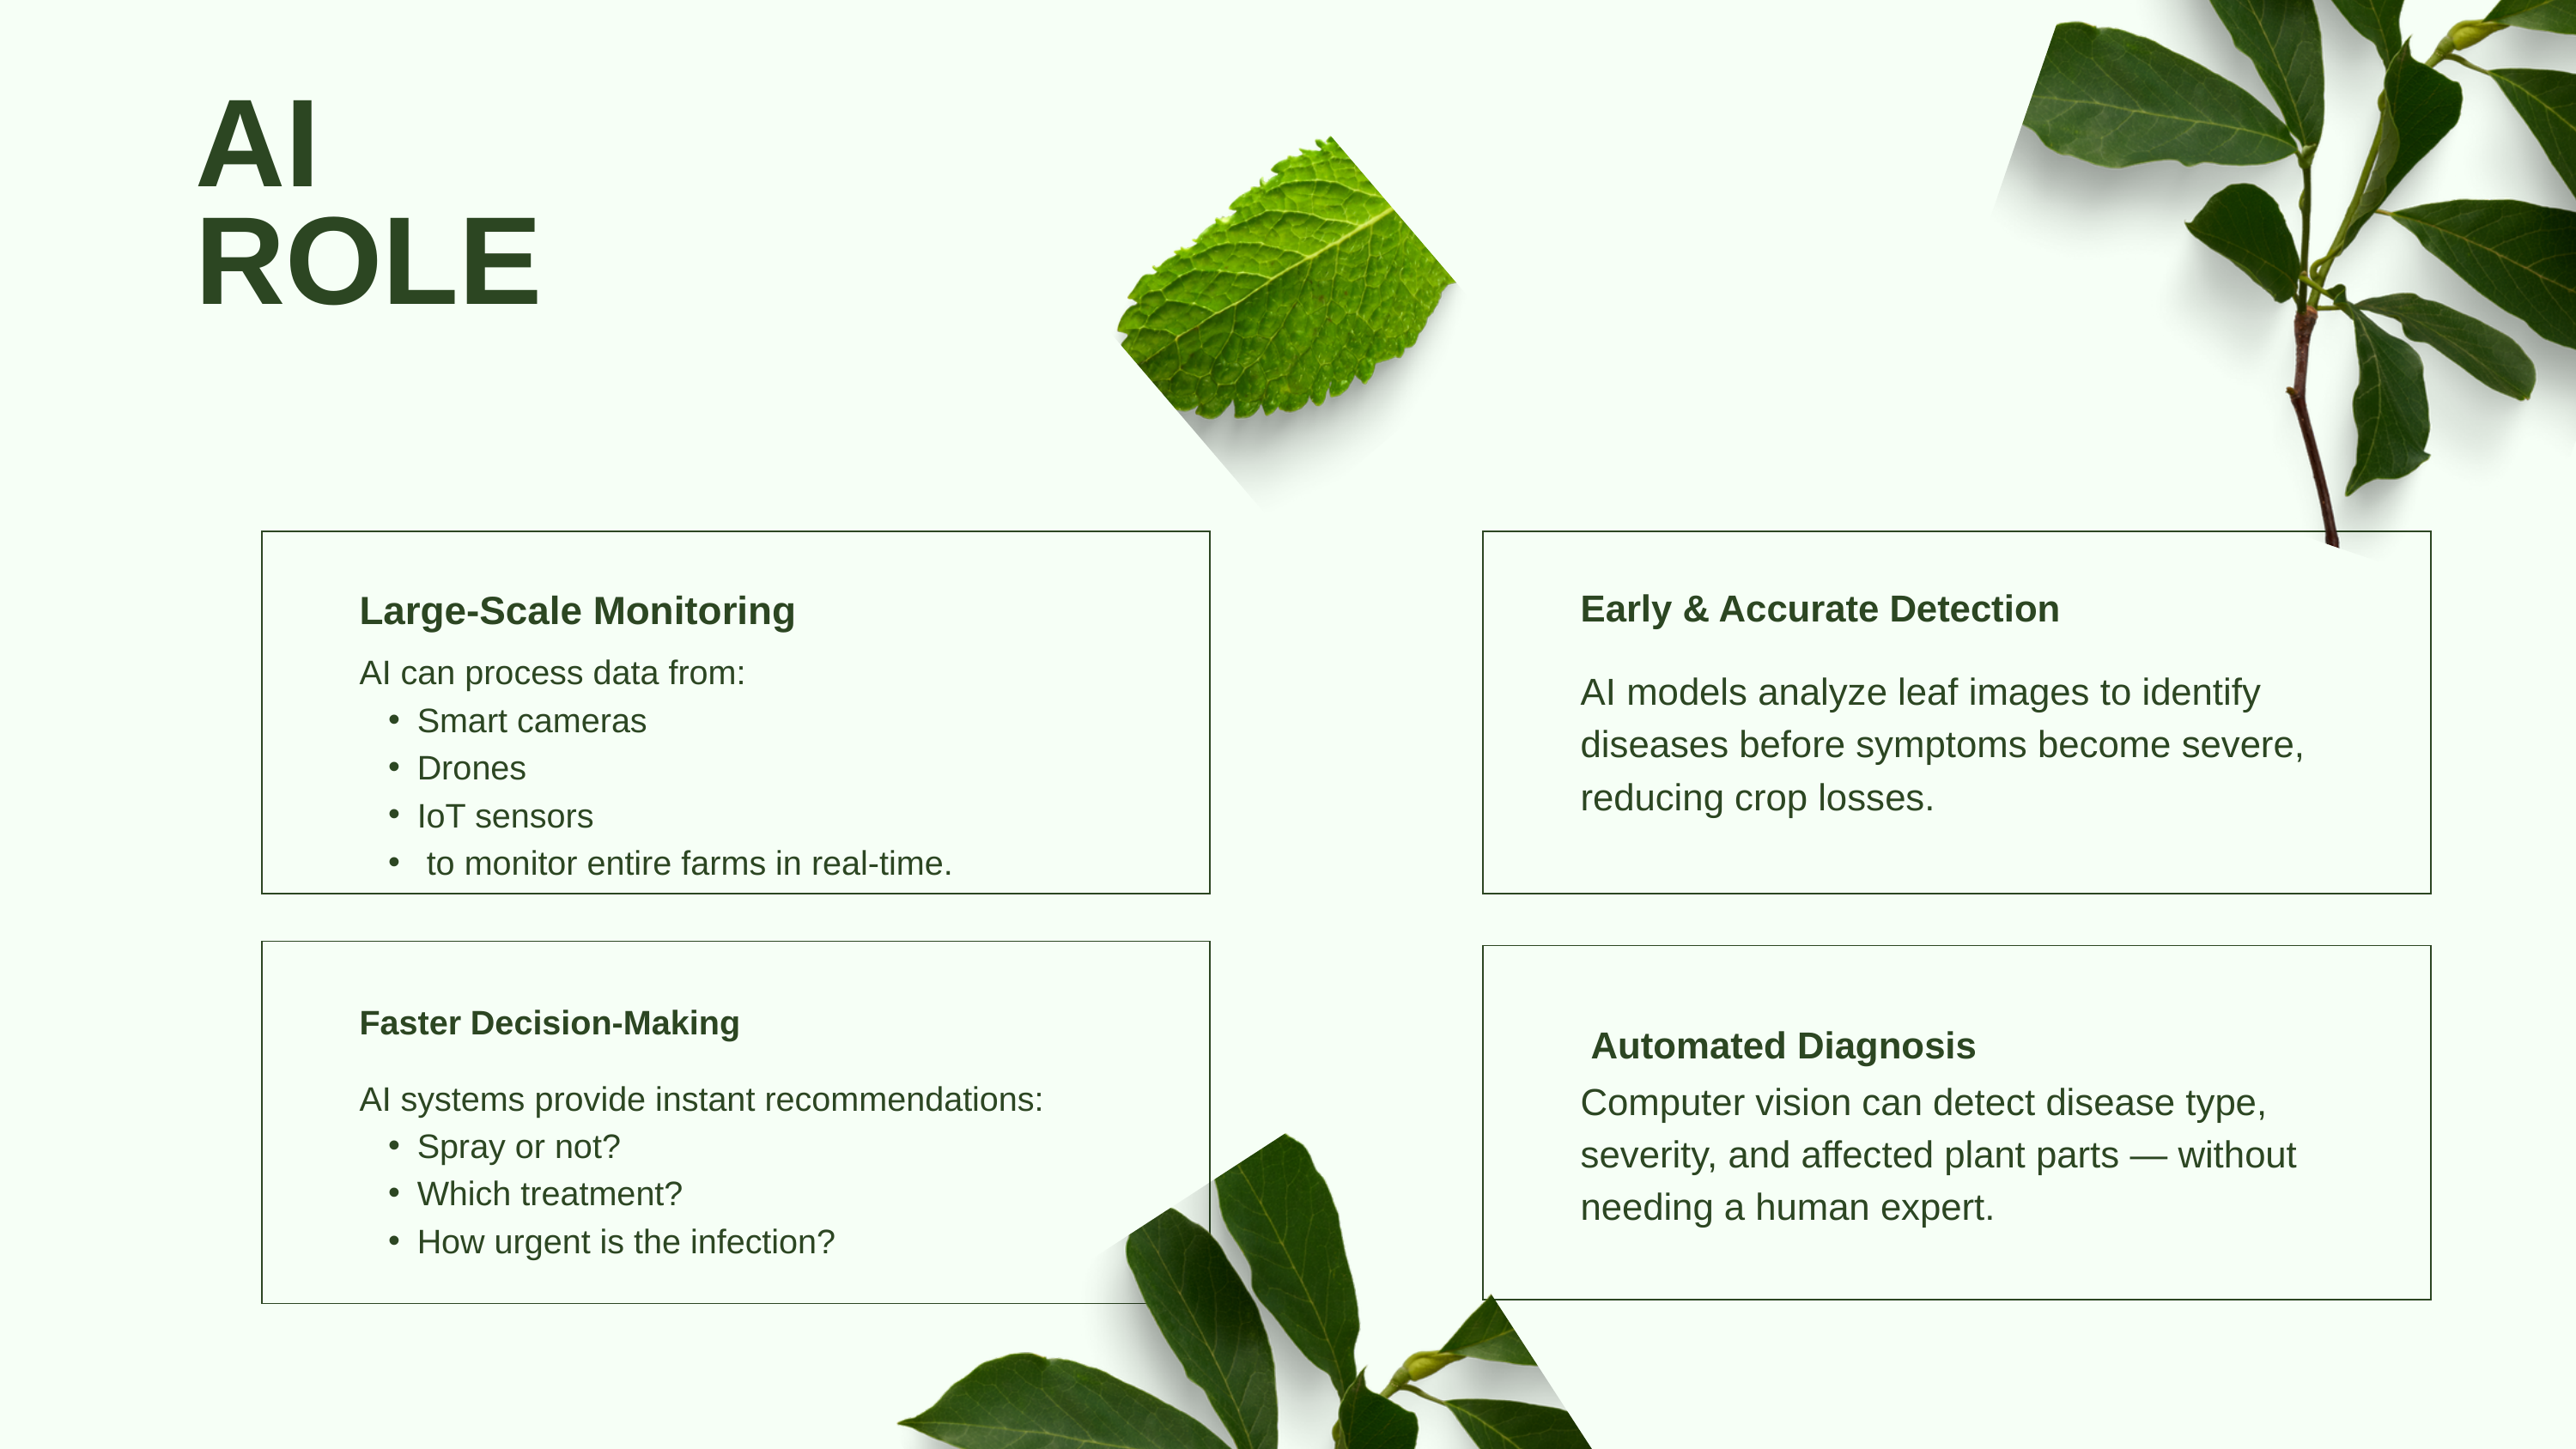

AI  ROLE

Large-Scale Monitoring
Early & Accurate Detection
AI can process data from:
Smart cameras
Drones
IoT sensors
 to monitor entire farms in real-time.

AI models analyze leaf images to identify diseases before symptoms become severe, reducing crop losses.

Faster Decision-Making
 Automated Diagnosis
AI systems provide instant recommendations:
Spray or not?
Which treatment?
How urgent is the infection?

Computer vision can detect disease type, severity, and affected plant parts — without needing a human expert.